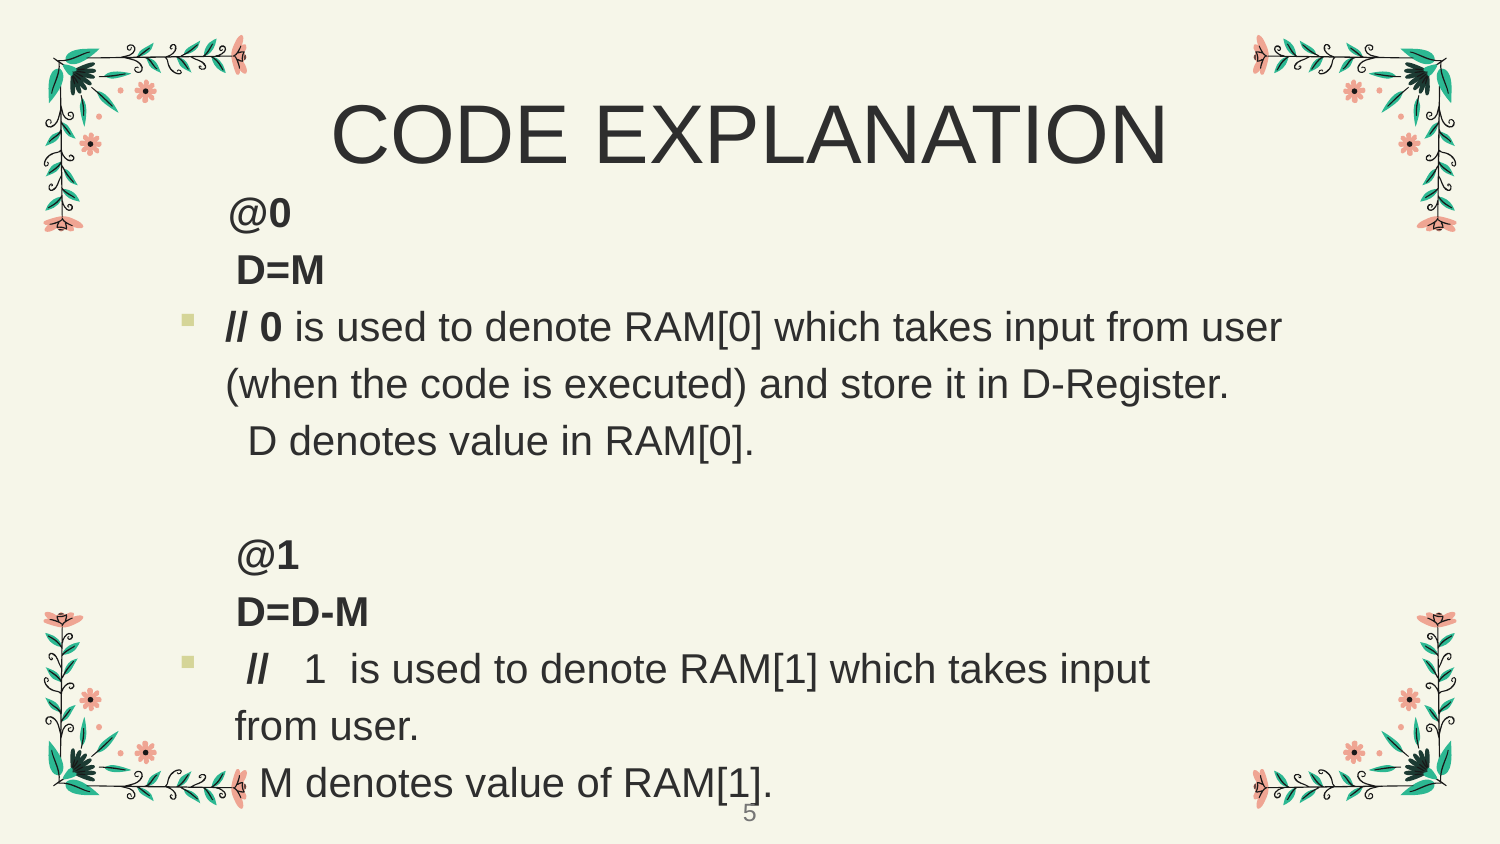

# CODE EXPLANATION
      @0
     D=M
// 0 is used to denote RAM[0] which takes input from user (when the code is executed) and store it in D-Register.
      D denotes value in RAM[0].

     @1
     D=D-M
 //   1  is used to denote RAM[1] which takes input from user.
       M denotes value of RAM[1].
5